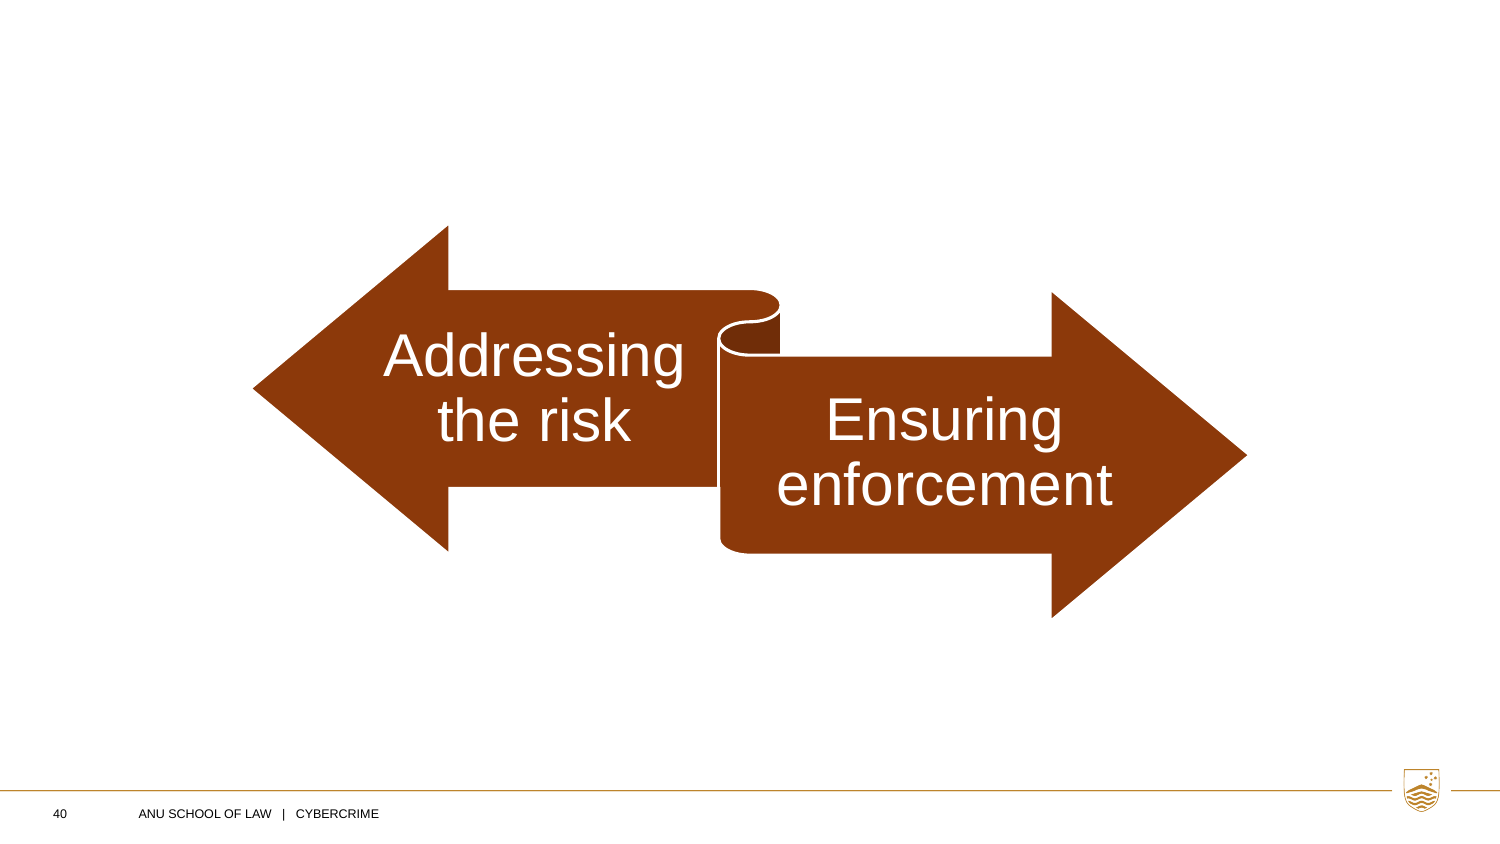

Addressing the risk
Ensuring enforcement
40
ANU SCHOOL OF LAW   |   CYBERCRIME